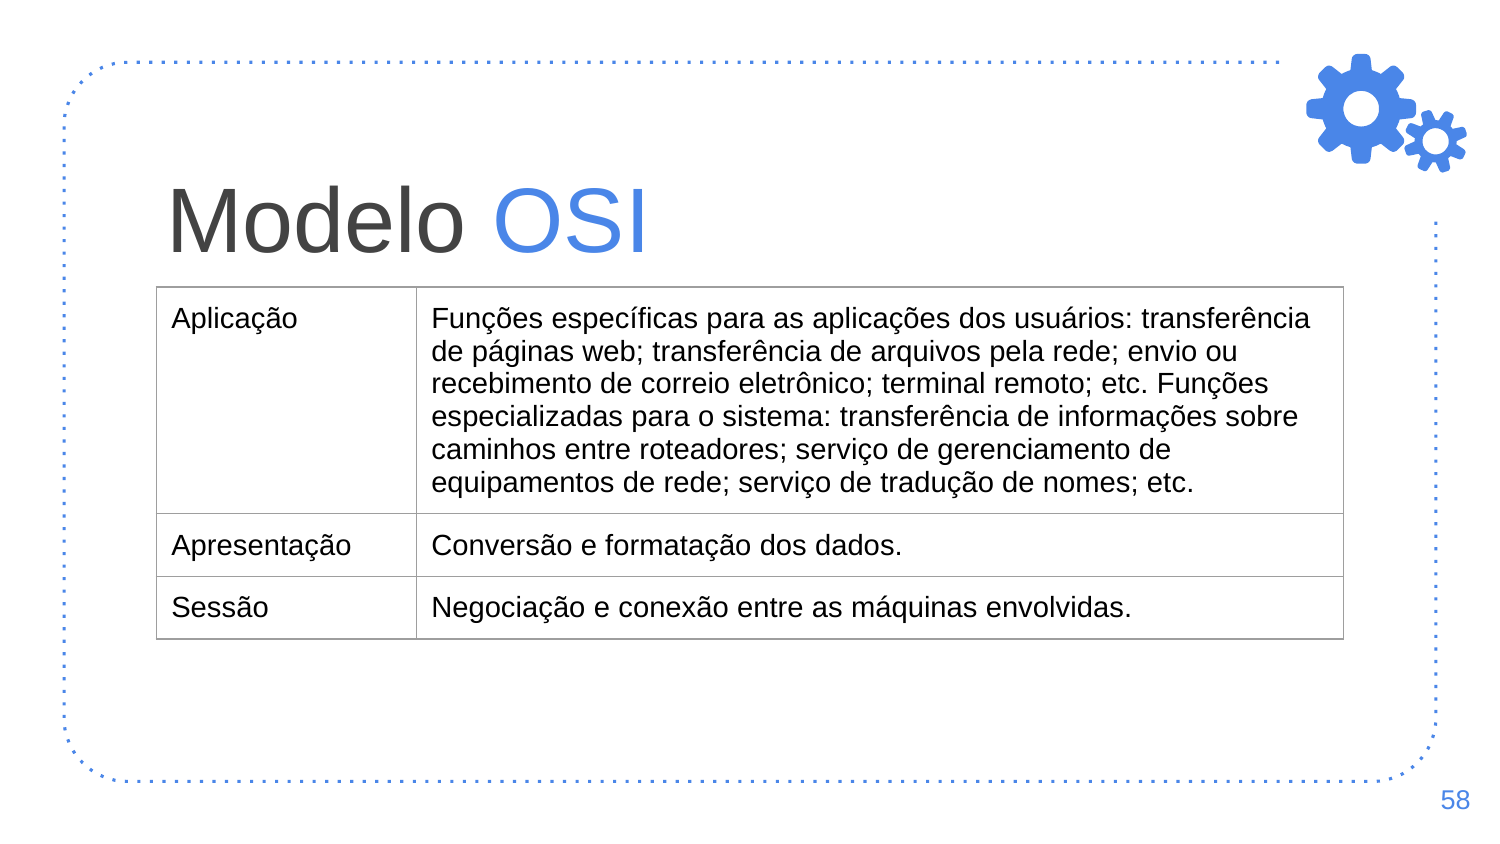

# Modelo OSI
| Aplicação | Funções específicas para as aplicações dos usuários: transferência de páginas web; transferência de arquivos pela rede; envio ou recebimento de correio eletrônico; terminal remoto; etc. Funções especializadas para o sistema: transferência de informações sobre caminhos entre roteadores; serviço de gerenciamento de equipamentos de rede; serviço de tradução de nomes; etc. |
| --- | --- |
| Apresentação | Conversão e formatação dos dados. |
| Sessão | Negociação e conexão entre as máquinas envolvidas. |
58